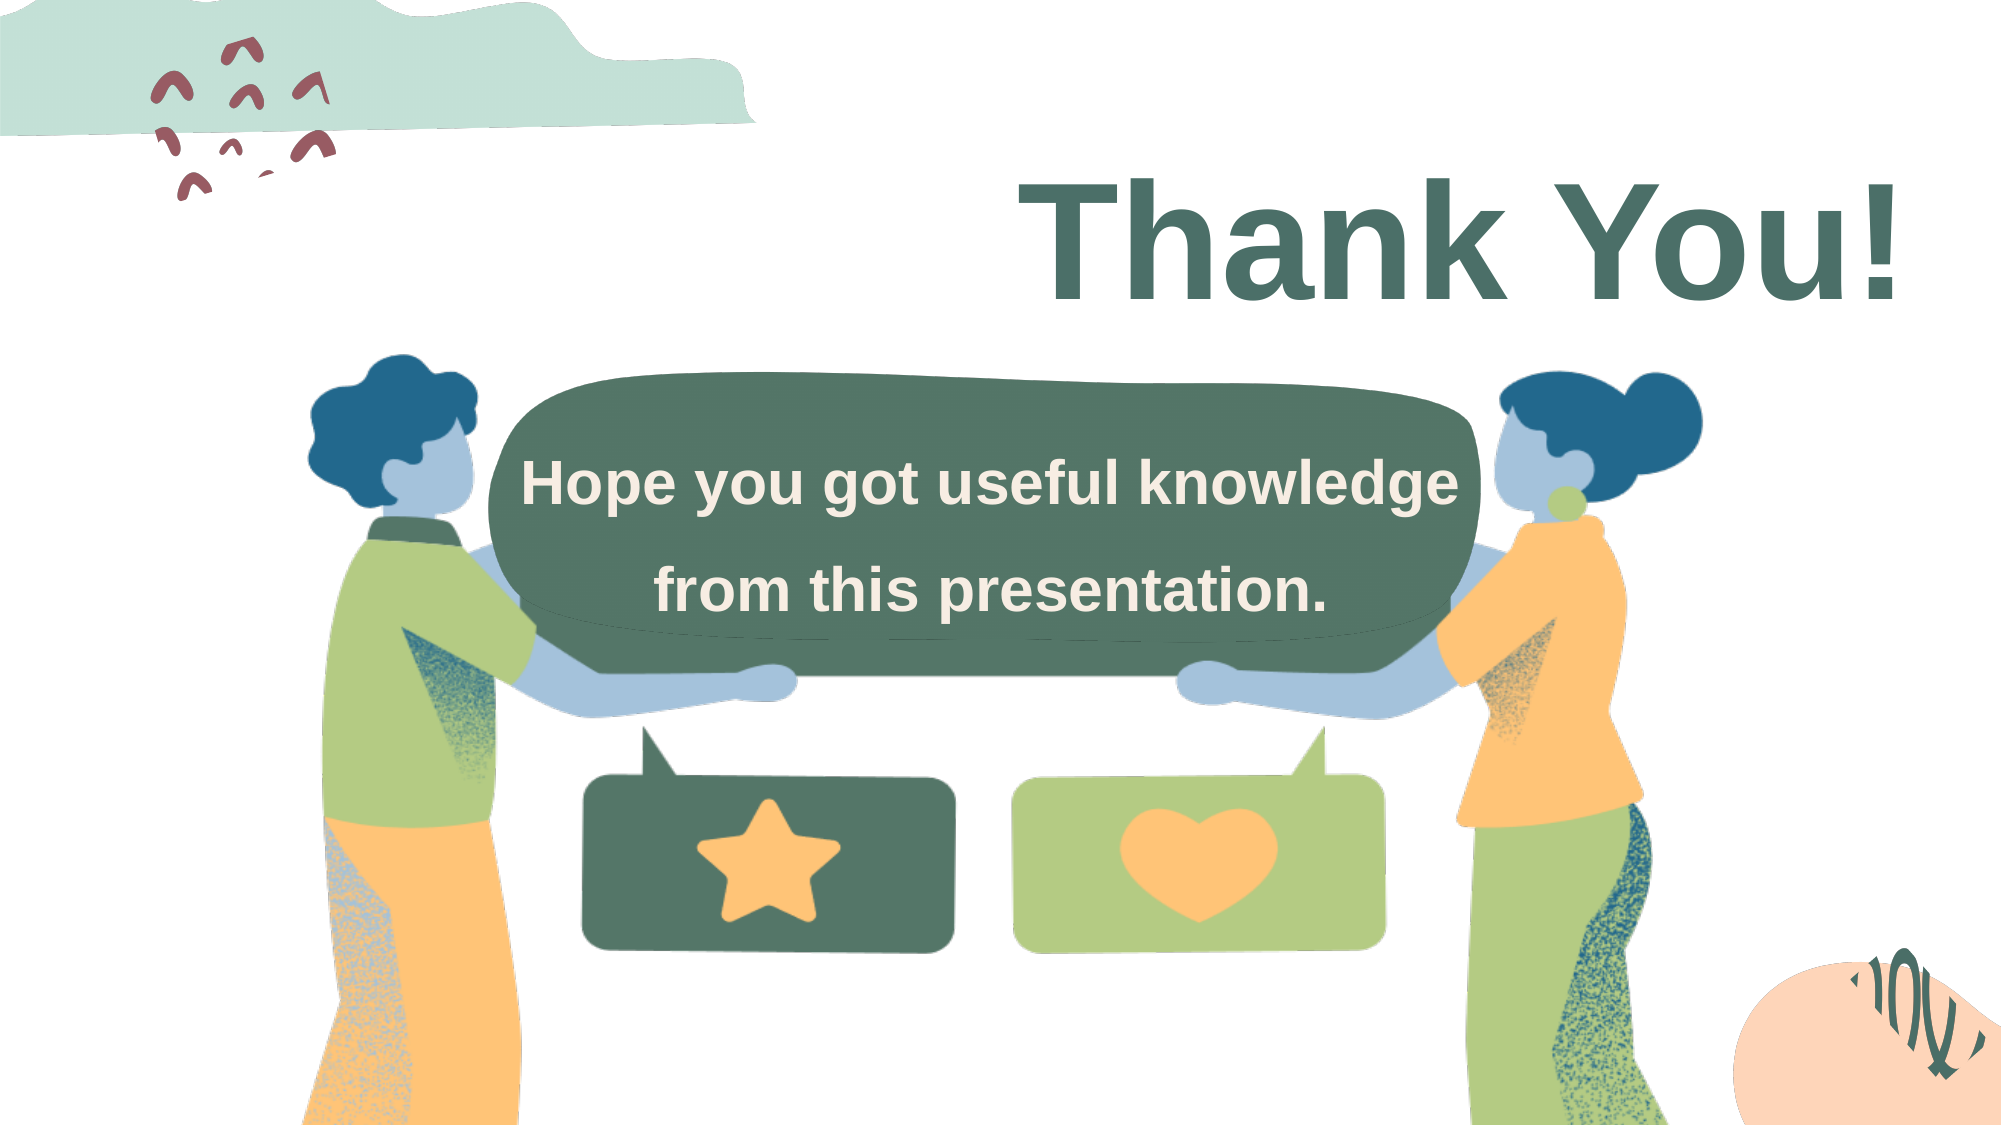

Thank You!

Hope you got useful knowledge
from this presentation.